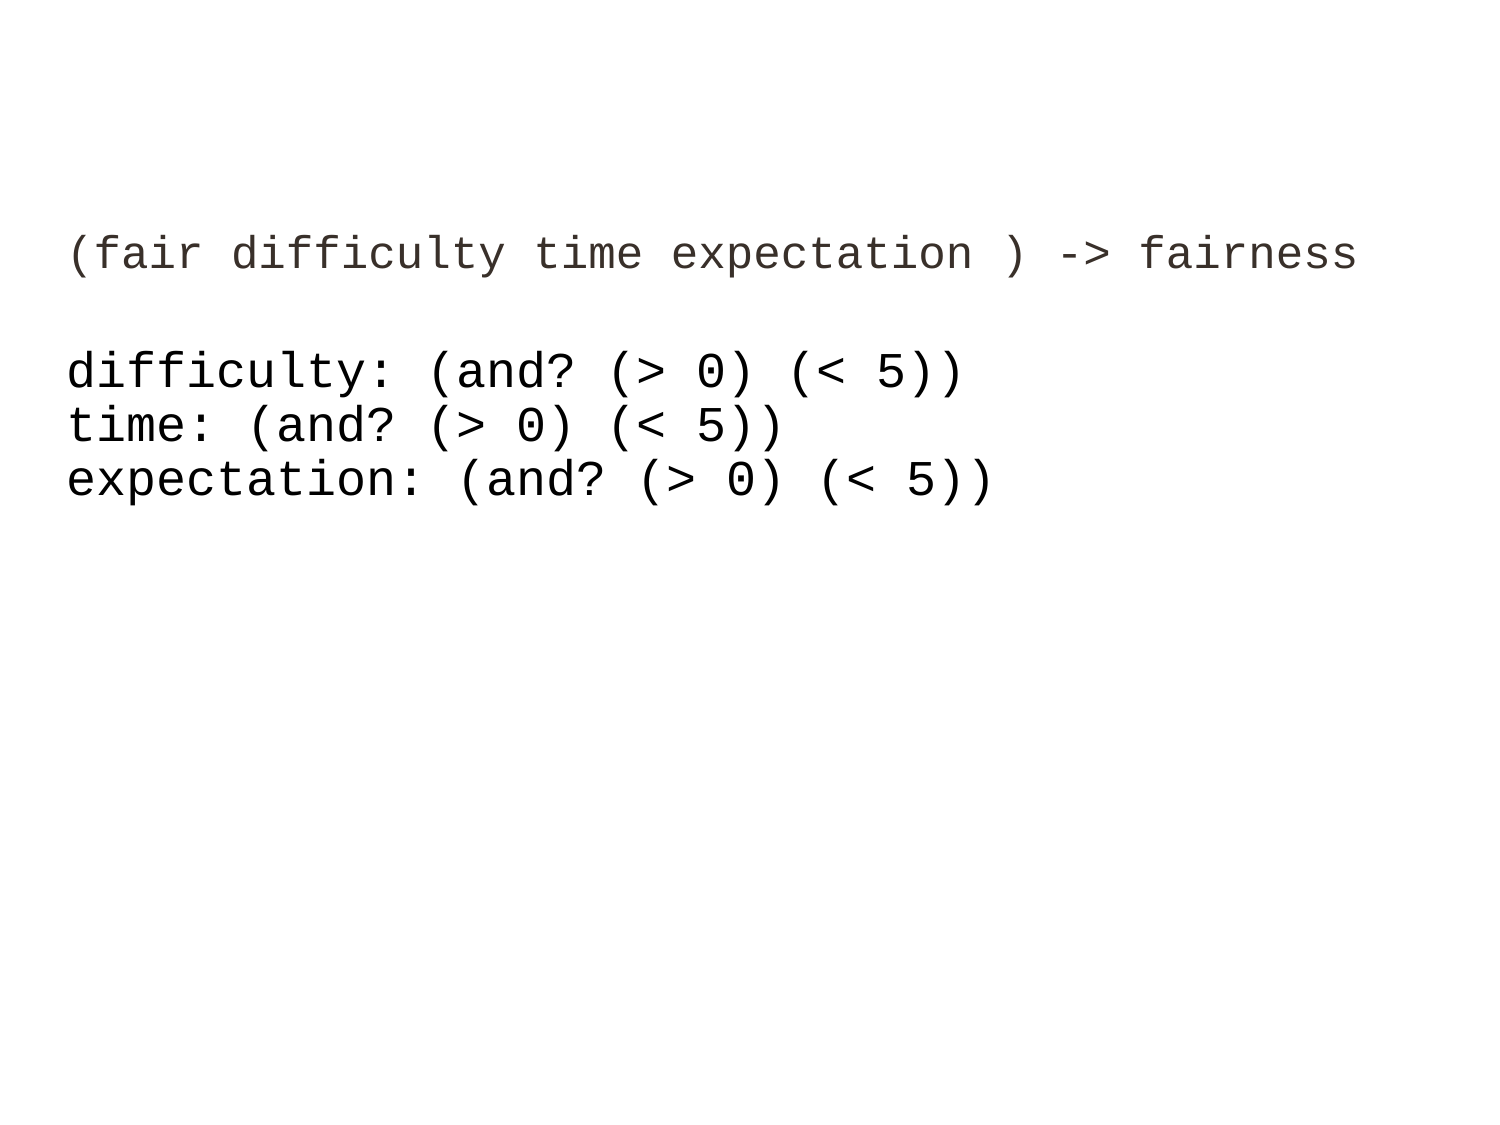

# (fair difficulty time expectation ) -> fairness
difficulty: (and? (> 0) (< 5))
time: (and? (> 0) (< 5))
expectation: (and? (> 0) (< 5))